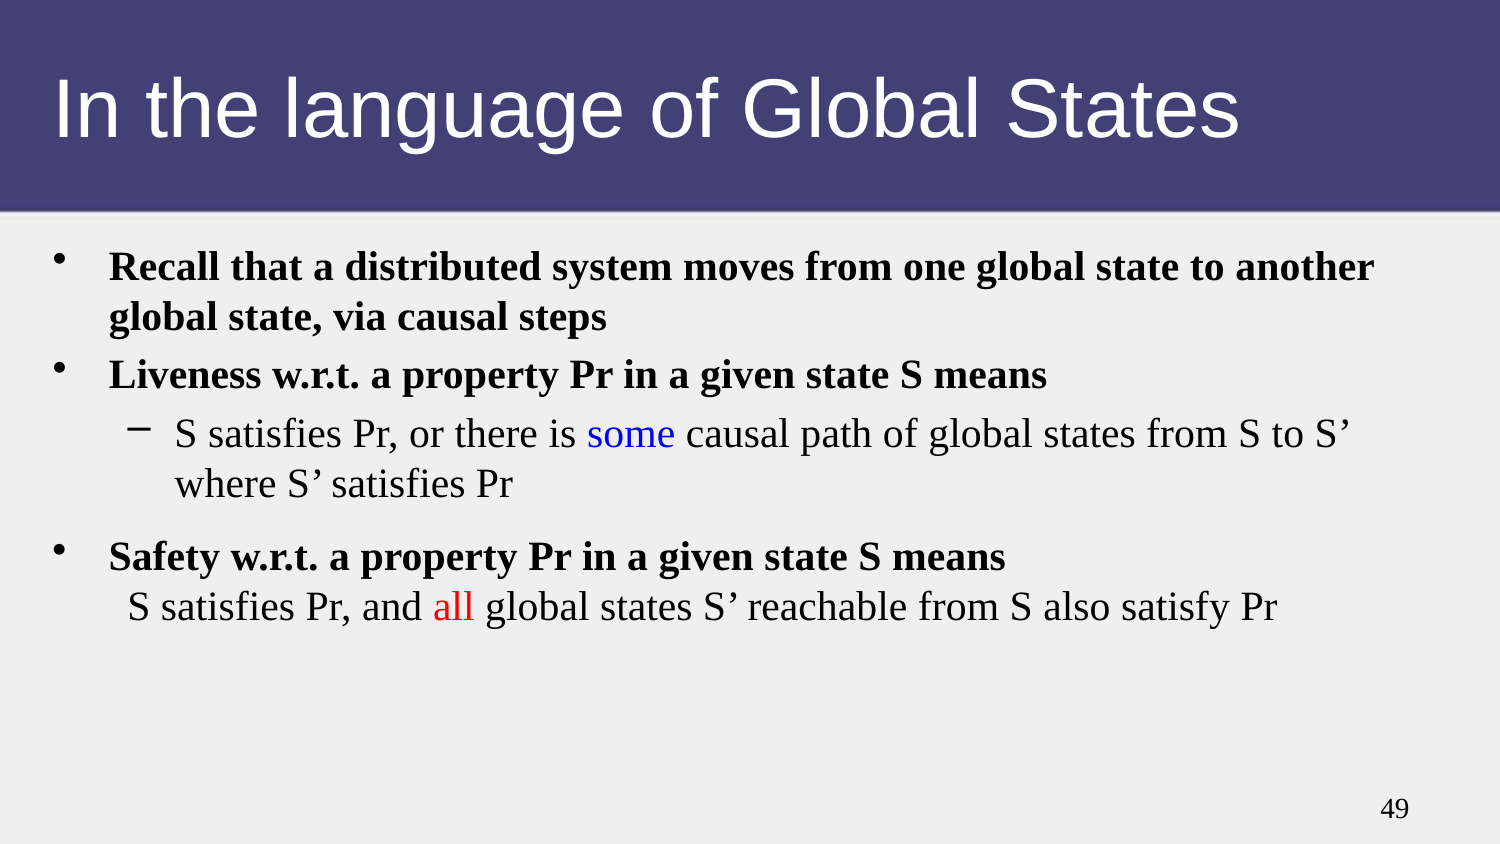

# In the language of Global States
Recall that a distributed system moves from one global state to another global state, via causal steps
Liveness w.r.t. a property Pr in a given state S means
S satisfies Pr, or there is some causal path of global states from S to S’ where S’ satisfies Pr
Safety w.r.t. a property Pr in a given state S means
S satisfies Pr, and all global states S’ reachable from S also satisfy Pr
49